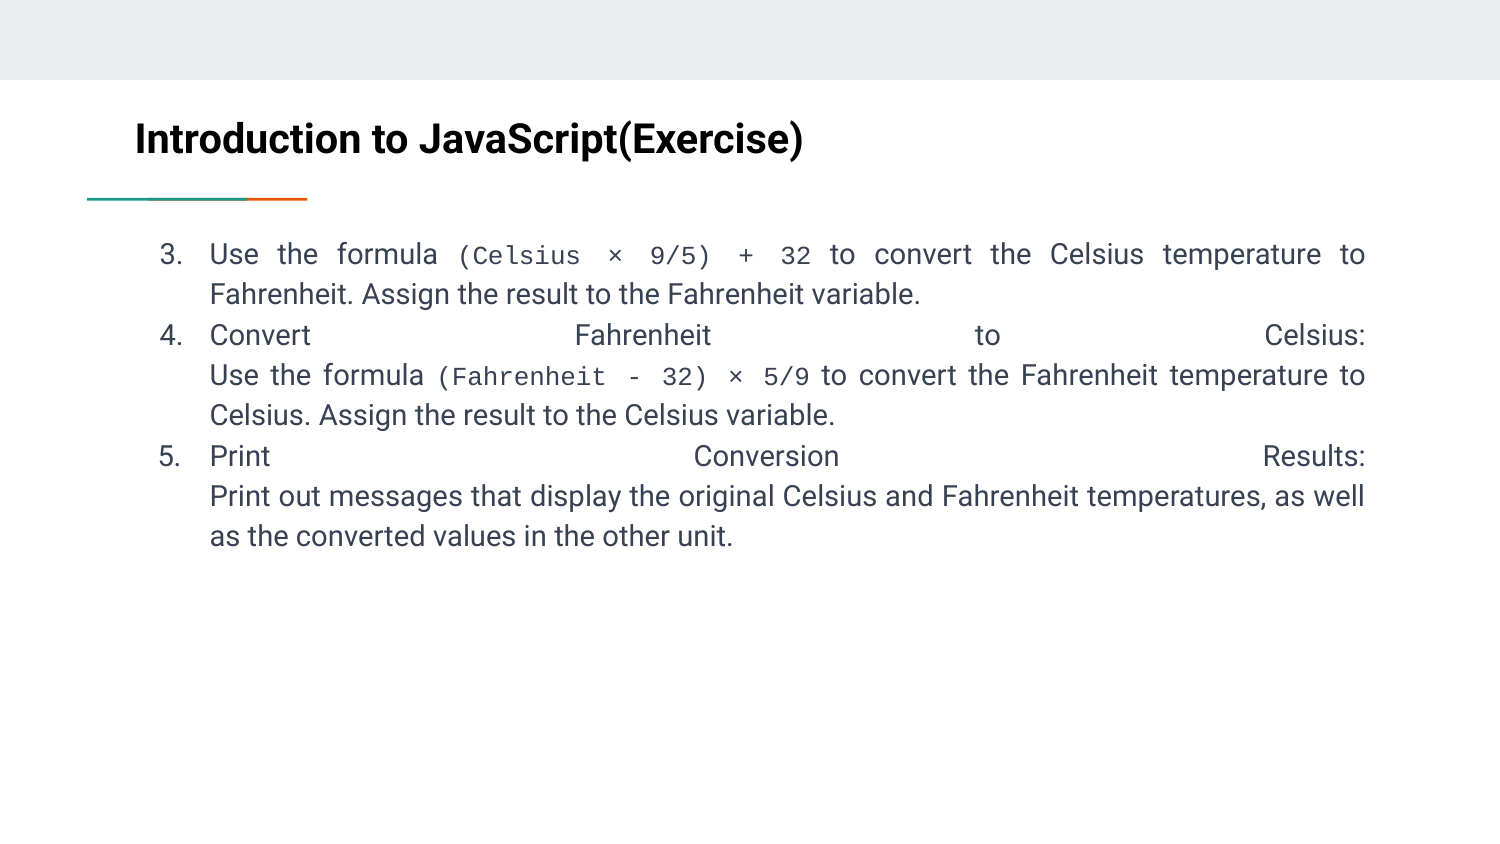

# Introduction to JavaScript(Exercise)

Use the formula (Celsius × 9/5) + 32 to convert the Celsius temperature to Fahrenheit. Assign the result to the Fahrenheit variable.
Convert Fahrenheit to Celsius:
Use the formula (Fahrenheit - 32) × 5/9 to convert the Fahrenheit temperature to Celsius. Assign the result to the Celsius variable.
Print Conversion Results:
Print out messages that display the original Celsius and Fahrenheit temperatures, as well as the converted values in the other unit.